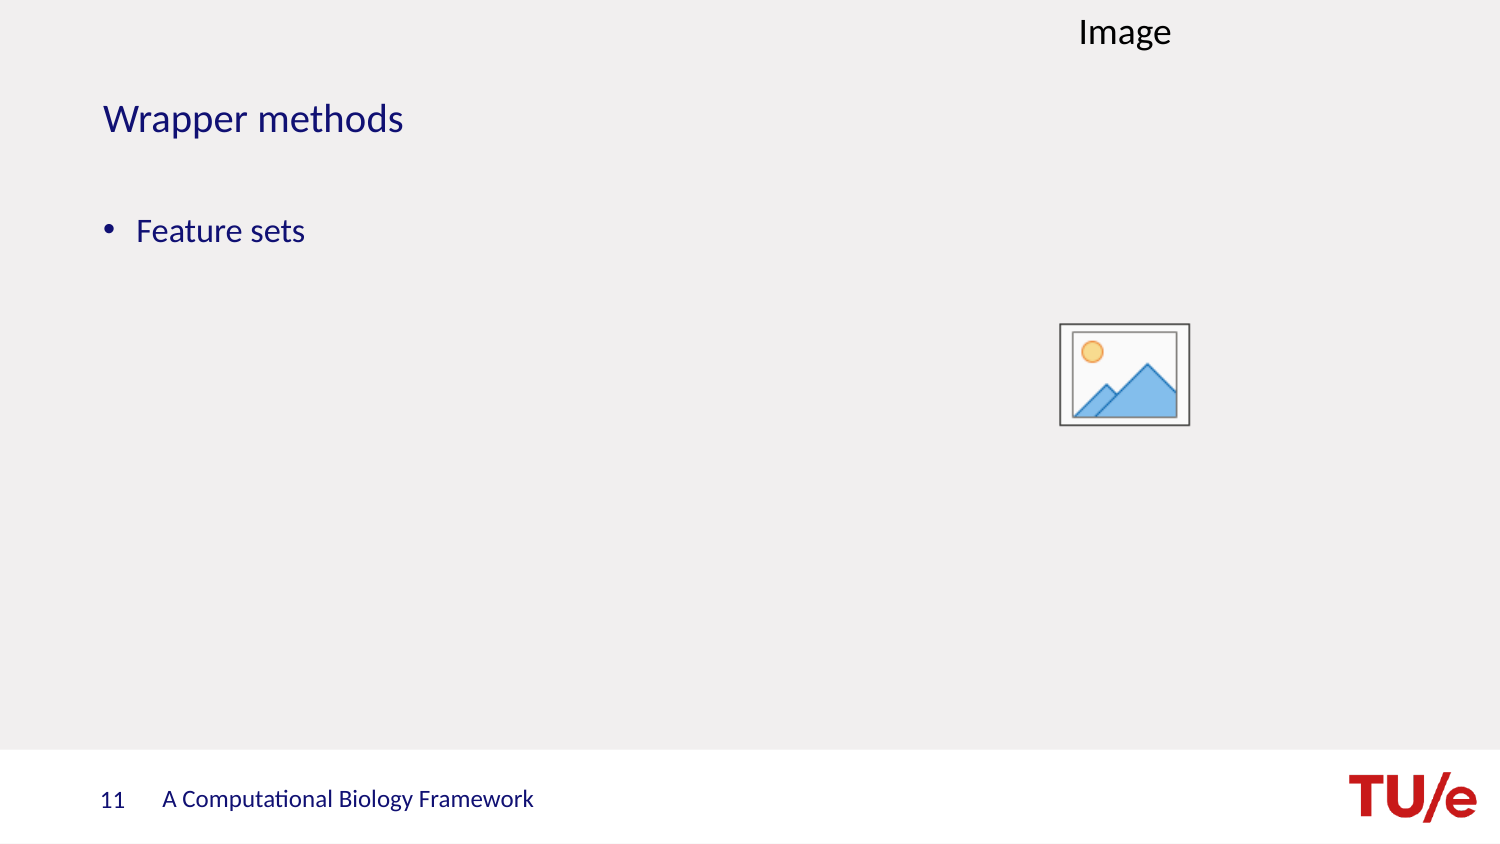

Wrapper methods

Feature sets

A Computational Biology Framework
11